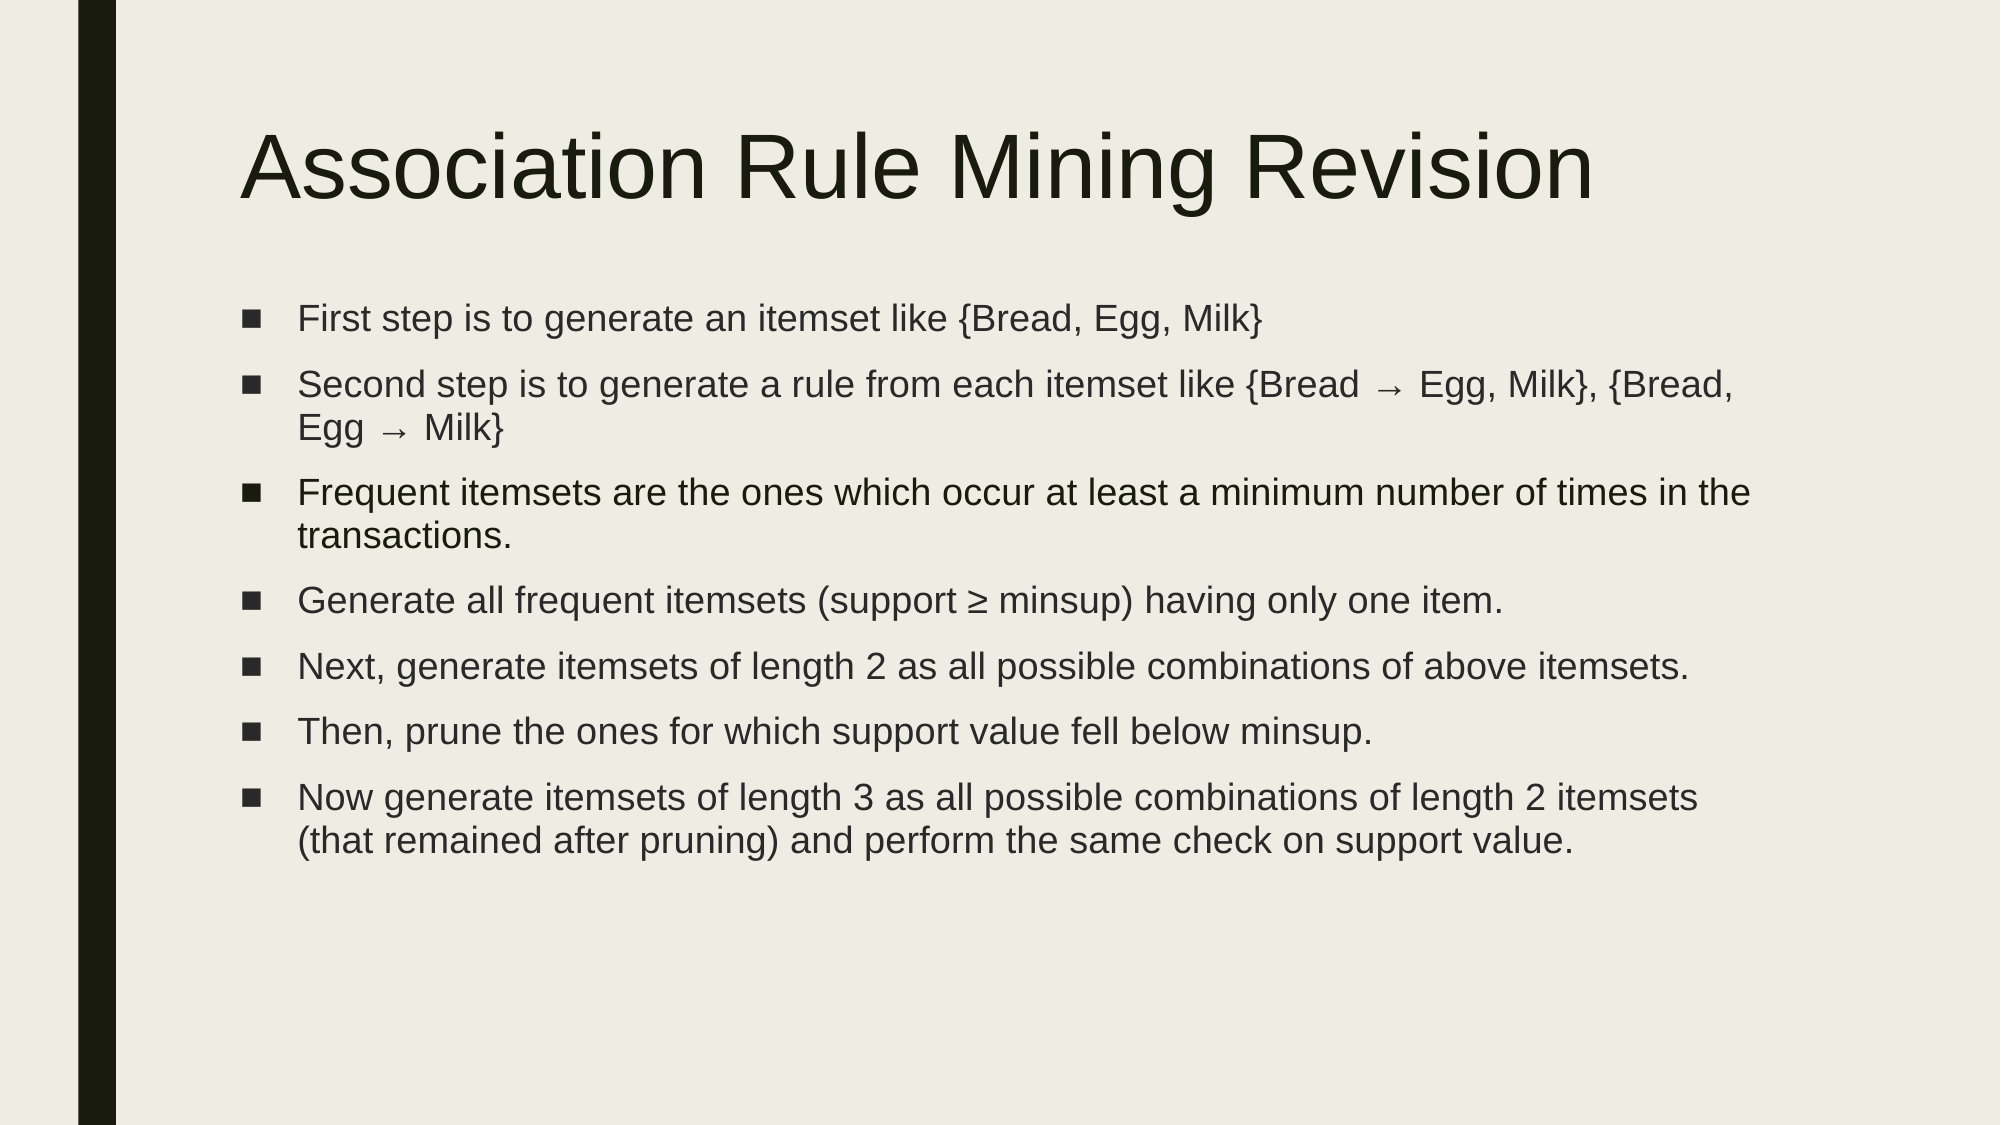

# Association Rule Mining Revision
First step is to generate an itemset like {Bread, Egg, Milk}
Second step is to generate a rule from each itemset like {Bread → Egg, Milk}, {Bread, Egg → Milk}
Frequent itemsets are the ones which occur at least a minimum number of times in the transactions.
Generate all frequent itemsets (support ≥ minsup) having only one item.
Next, generate itemsets of length 2 as all possible combinations of above itemsets.
Then, prune the ones for which support value fell below minsup.
Now generate itemsets of length 3 as all possible combinations of length 2 itemsets (that remained after pruning) and perform the same check on support value.